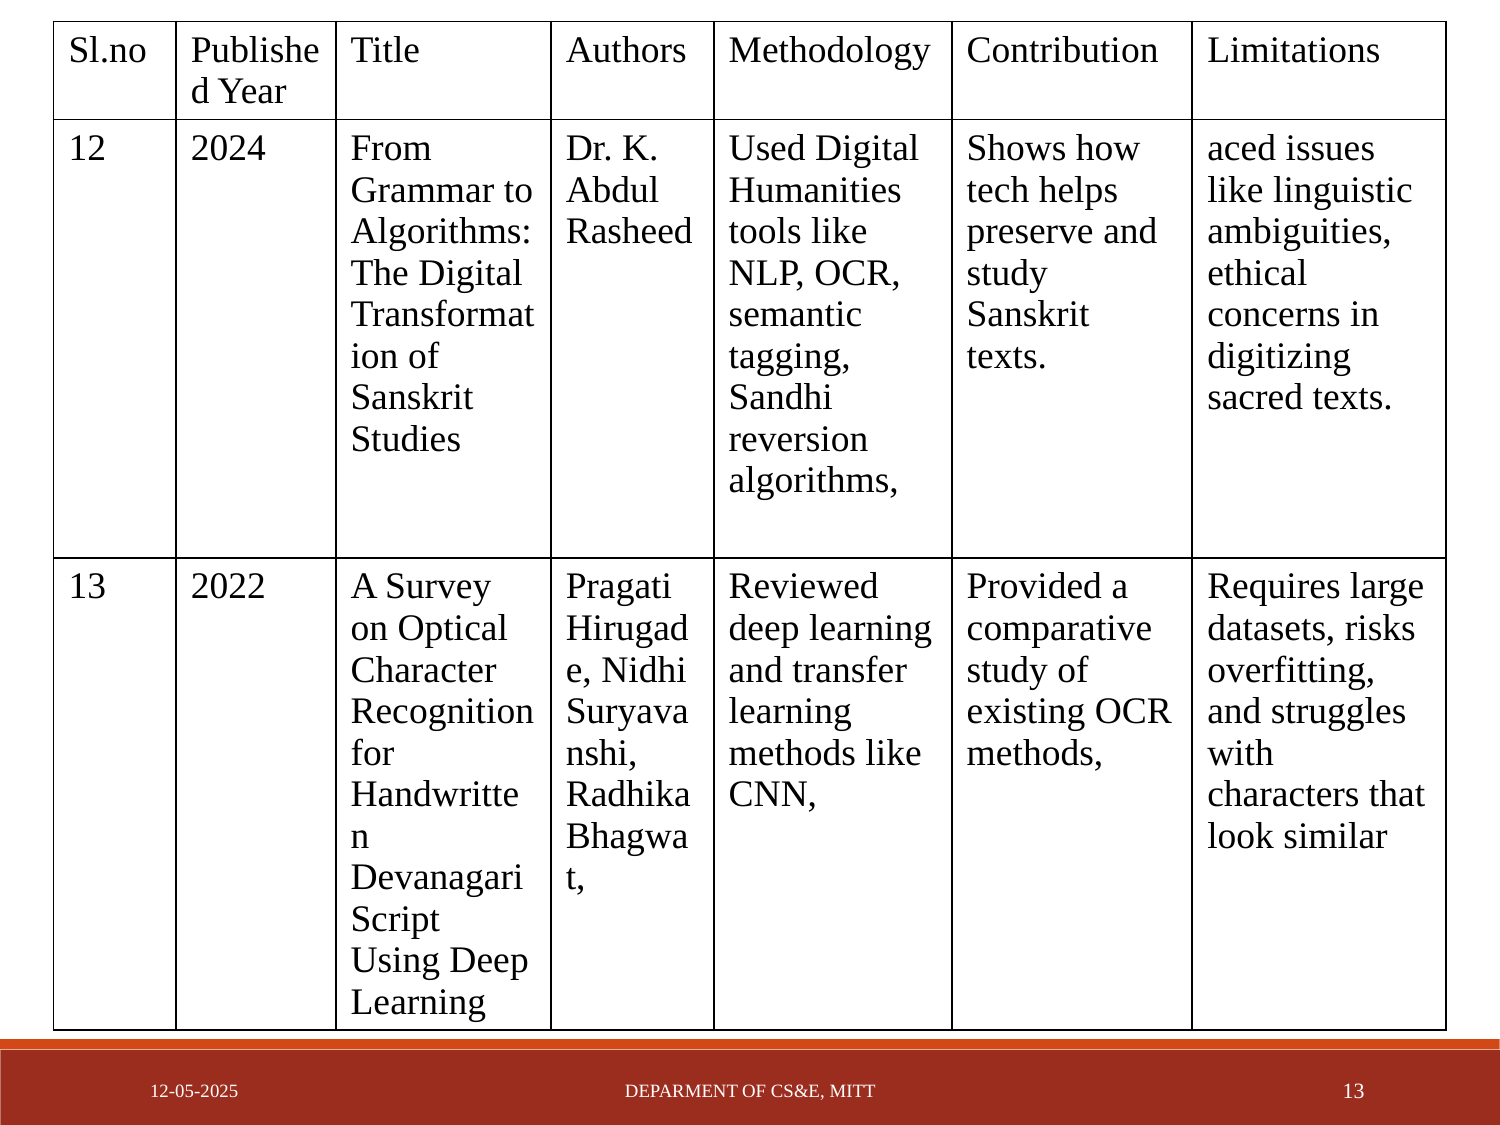

| Sl.no | Published Year | Title | Authors | Methodology | Contribution | Limitations |
| --- | --- | --- | --- | --- | --- | --- |
| 12 | 2024 | From Grammar to Algorithms: The Digital Transformation of Sanskrit Studies | Dr. K. Abdul Rasheed | Used Digital Humanities tools like NLP, OCR, semantic tagging, Sandhi reversion algorithms, | Shows how tech helps preserve and study Sanskrit texts. | aced issues like linguistic ambiguities, ethical concerns in digitizing sacred texts. |
| 13 | 2022 | A Survey on Optical Character Recognition for Handwritten Devanagari Script Using Deep Learning | Pragati Hirugade, Nidhi Suryavanshi, Radhika Bhagwat, | Reviewed deep learning and transfer learning methods like CNN, | Provided a comparative study of existing OCR methods, | Requires large datasets, risks overfitting, and struggles with characters that look similar |
12-05-2025
DEPARMENT OF CS&E, MITT
13